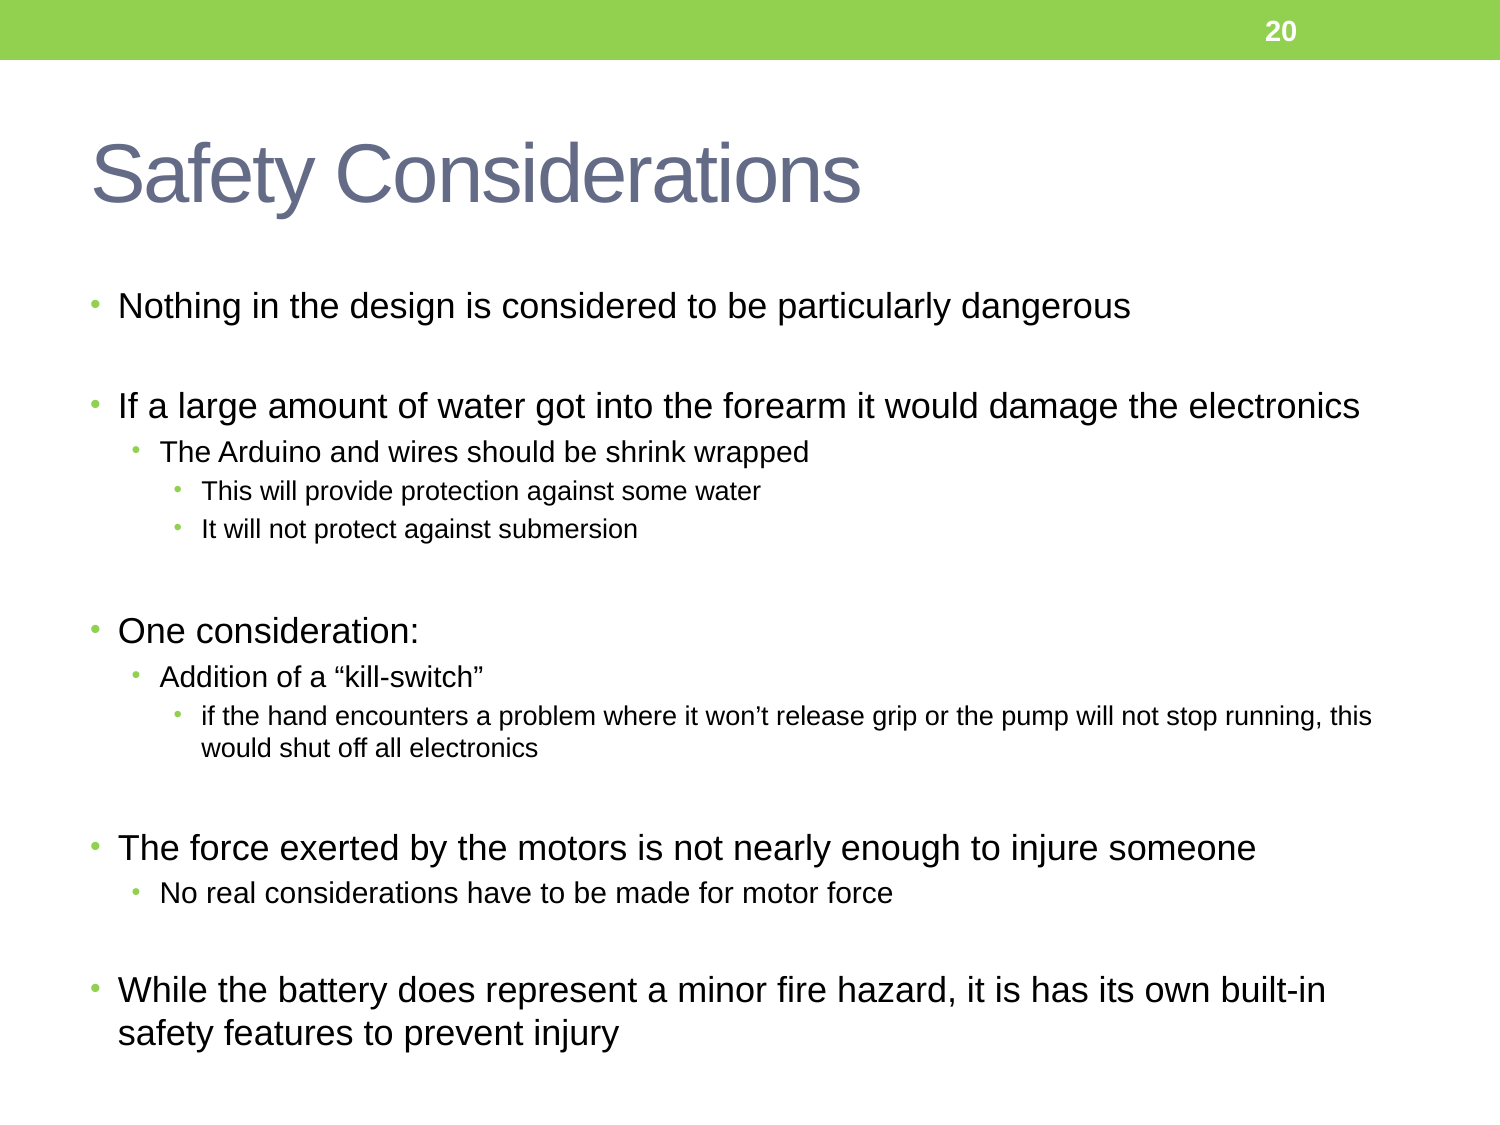

20
# Safety Considerations
Nothing in the design is considered to be particularly dangerous

If a large amount of water got into the forearm it would damage the electronics
The Arduino and wires should be shrink wrapped
This will provide protection against some water
It will not protect against submersion

One consideration:
Addition of a “kill-switch”
if the hand encounters a problem where it won’t release grip or the pump will not stop running, this would shut off all electronics

The force exerted by the motors is not nearly enough to injure someone
No real considerations have to be made for motor force

While the battery does represent a minor fire hazard, it is has its own built-in safety features to prevent injury